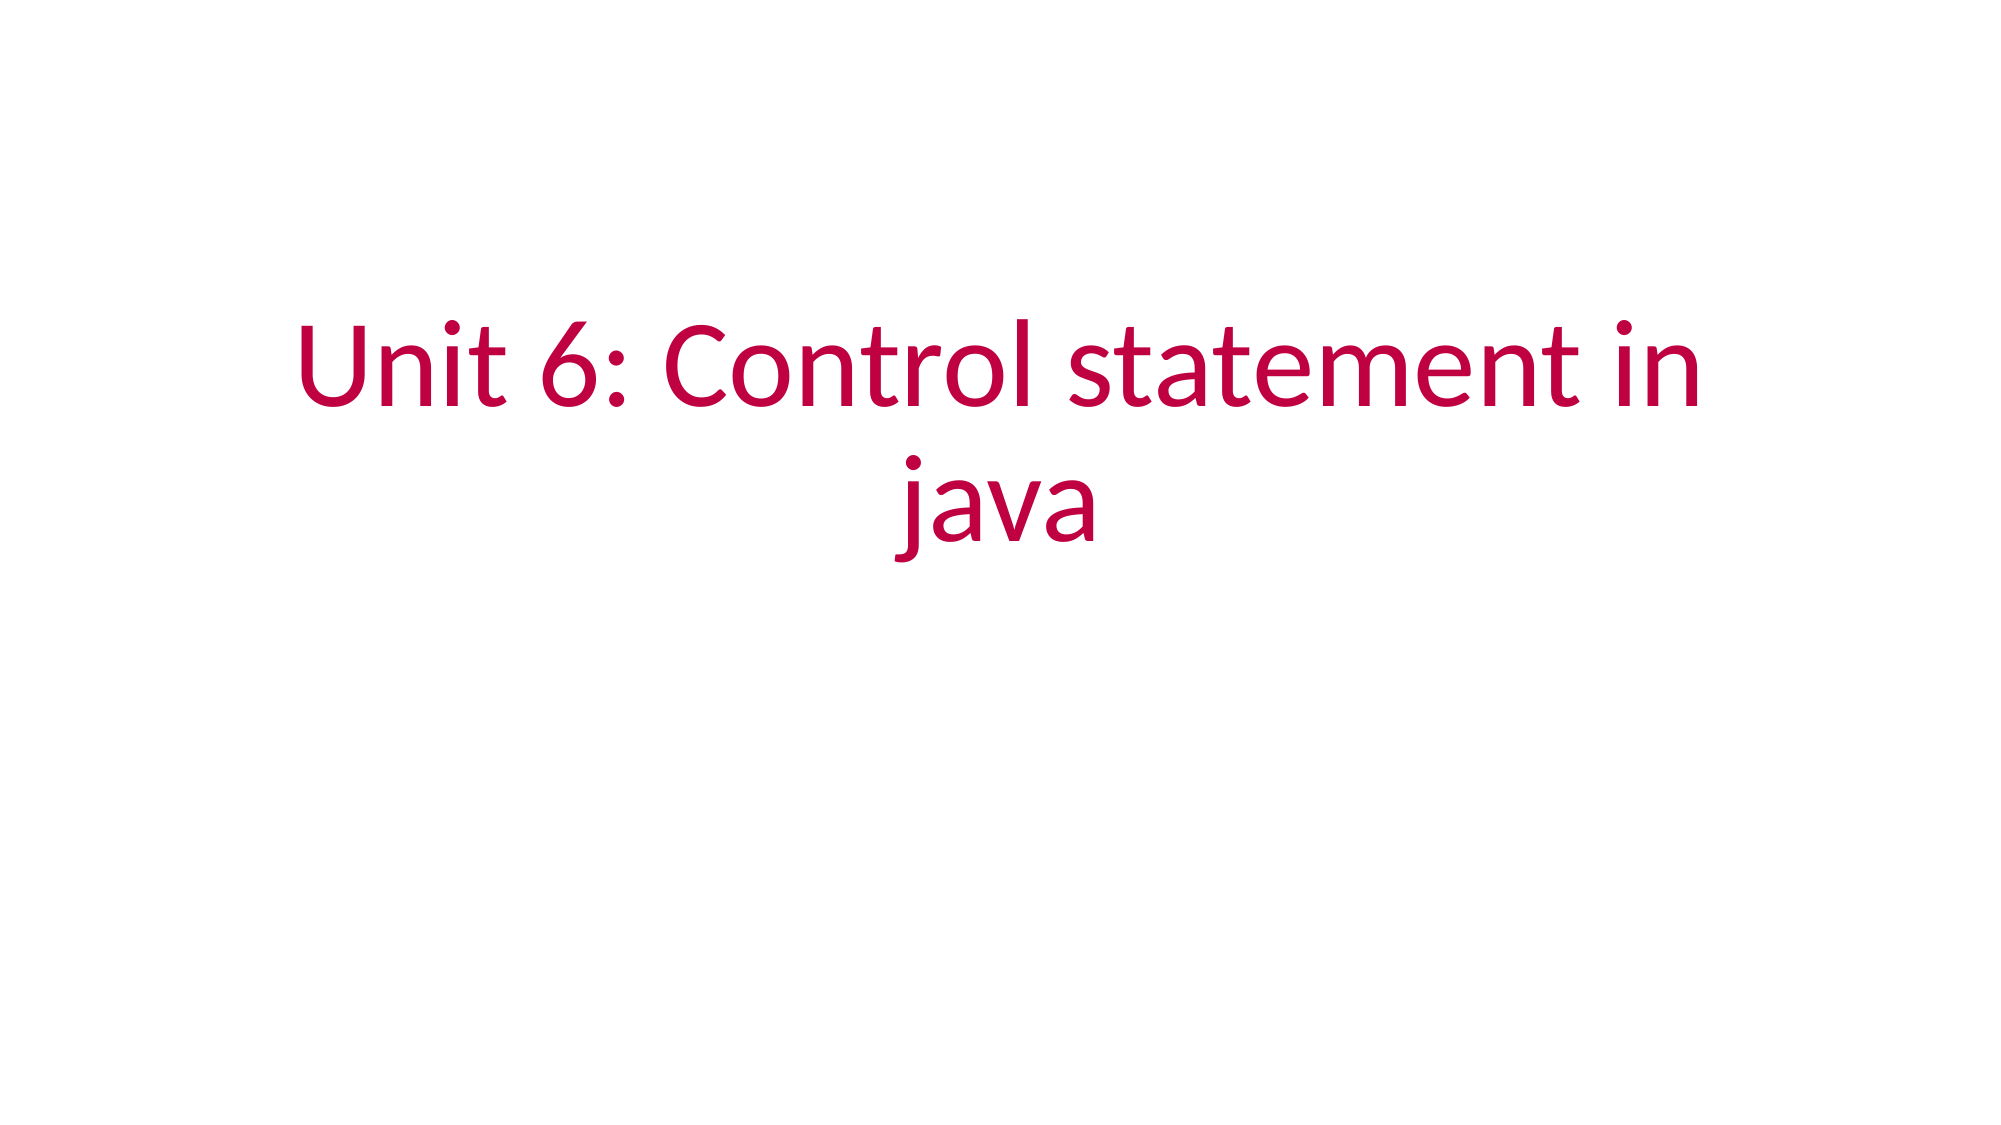

# Unit 6: Control statement in java